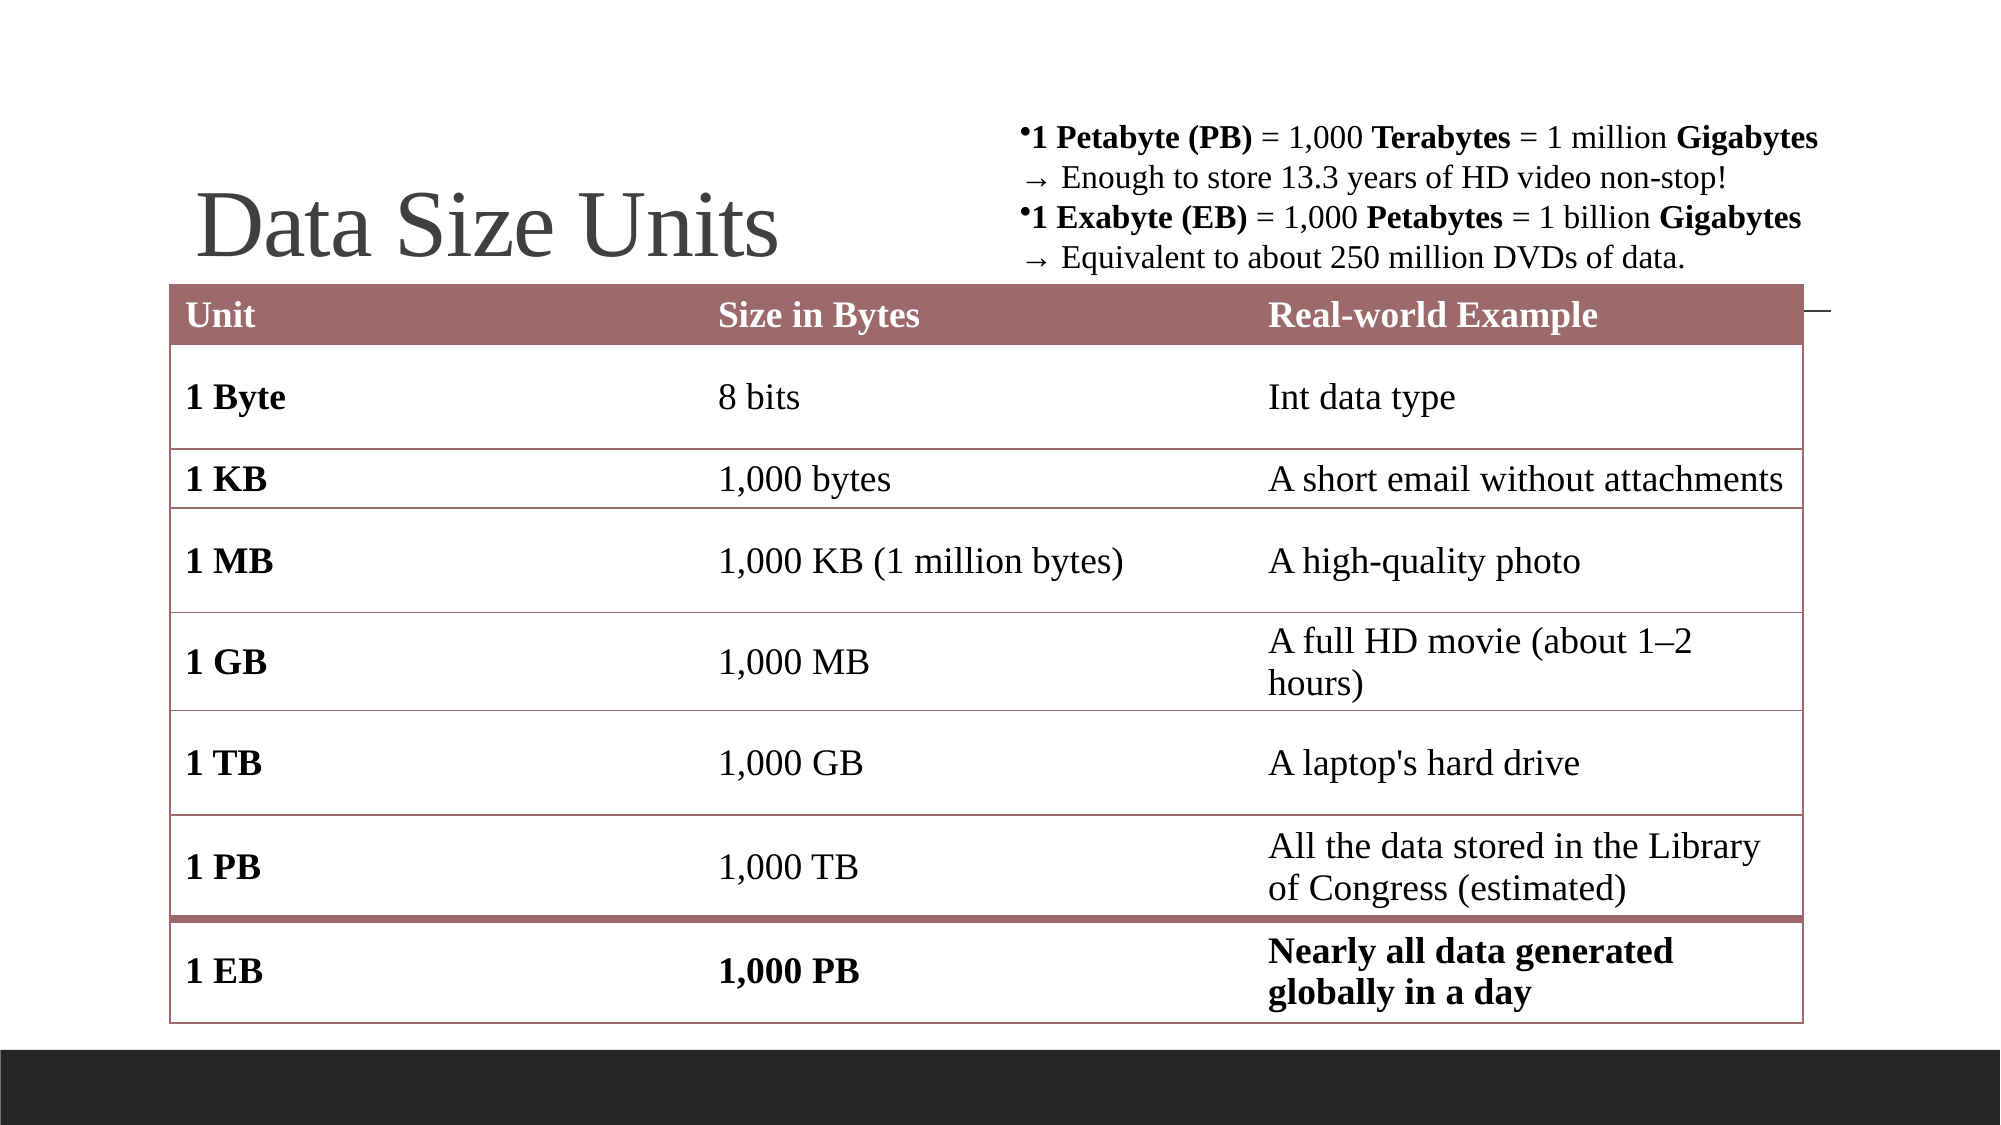

# Data Size Units
1 Petabyte (PB) = 1,000 Terabytes = 1 million Gigabytes
→ Enough to store 13.3 years of HD video non-stop!
1 Exabyte (EB) = 1,000 Petabytes = 1 billion Gigabytes
→ Equivalent to about 250 million DVDs of data.
| Unit | Size in Bytes | Real-world Example |
| --- | --- | --- |
| 1 Byte | 8 bits | Int data type |
| 1 KB | 1,000 bytes | A short email without attachments |
| 1 MB | 1,000 KB (1 million bytes) | A high-quality photo |
| 1 GB | 1,000 MB | A full HD movie (about 1–2 hours) |
| 1 TB | 1,000 GB | A laptop's hard drive |
| 1 PB | 1,000 TB | All the data stored in the Library of Congress (estimated) |
| 1 EB | 1,000 PB | Nearly all data generated globally in a day |